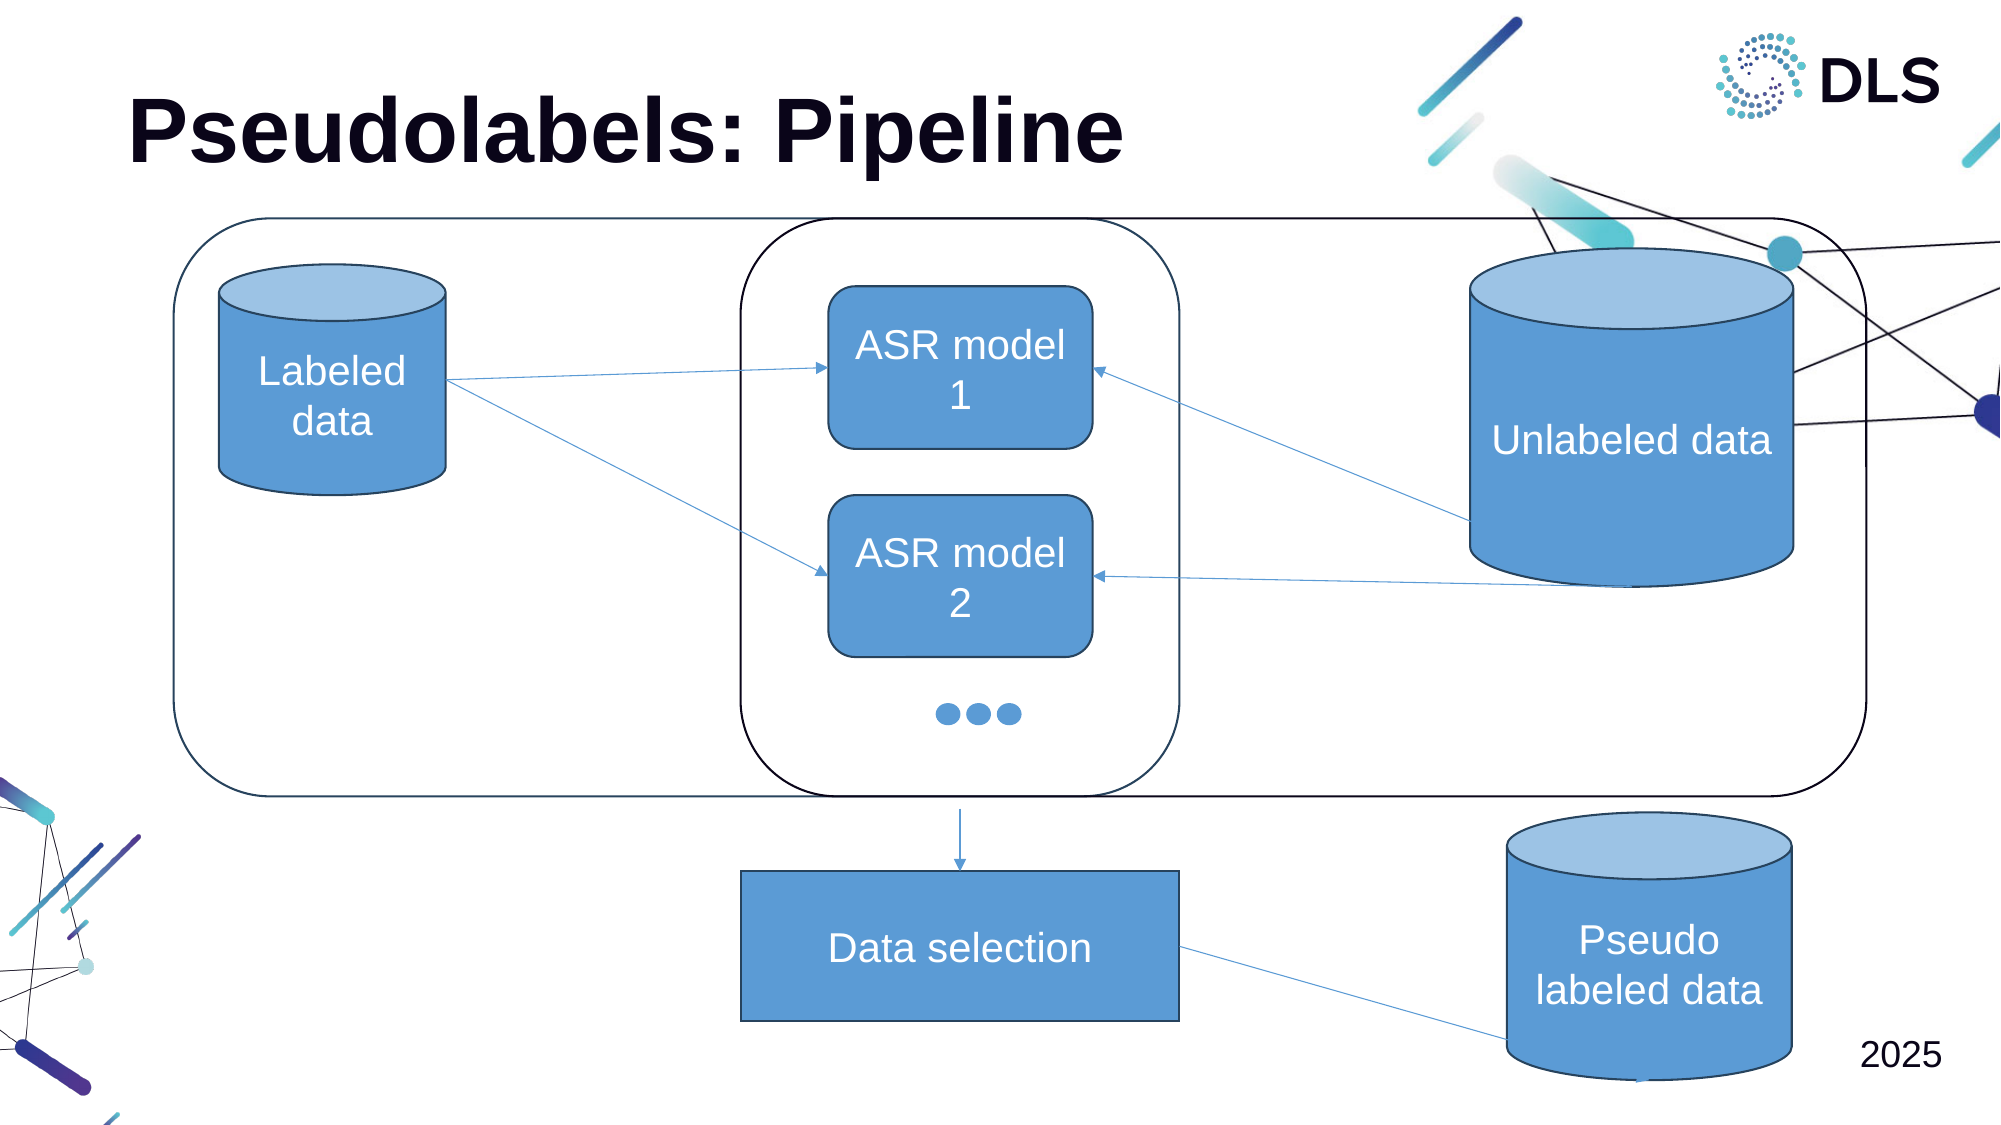

# Pseudolabels: Pipeline

Unlabeled data
Labeled data
ASR model 1
ASR model 2

Pseudo labeled data
Data selection
2025